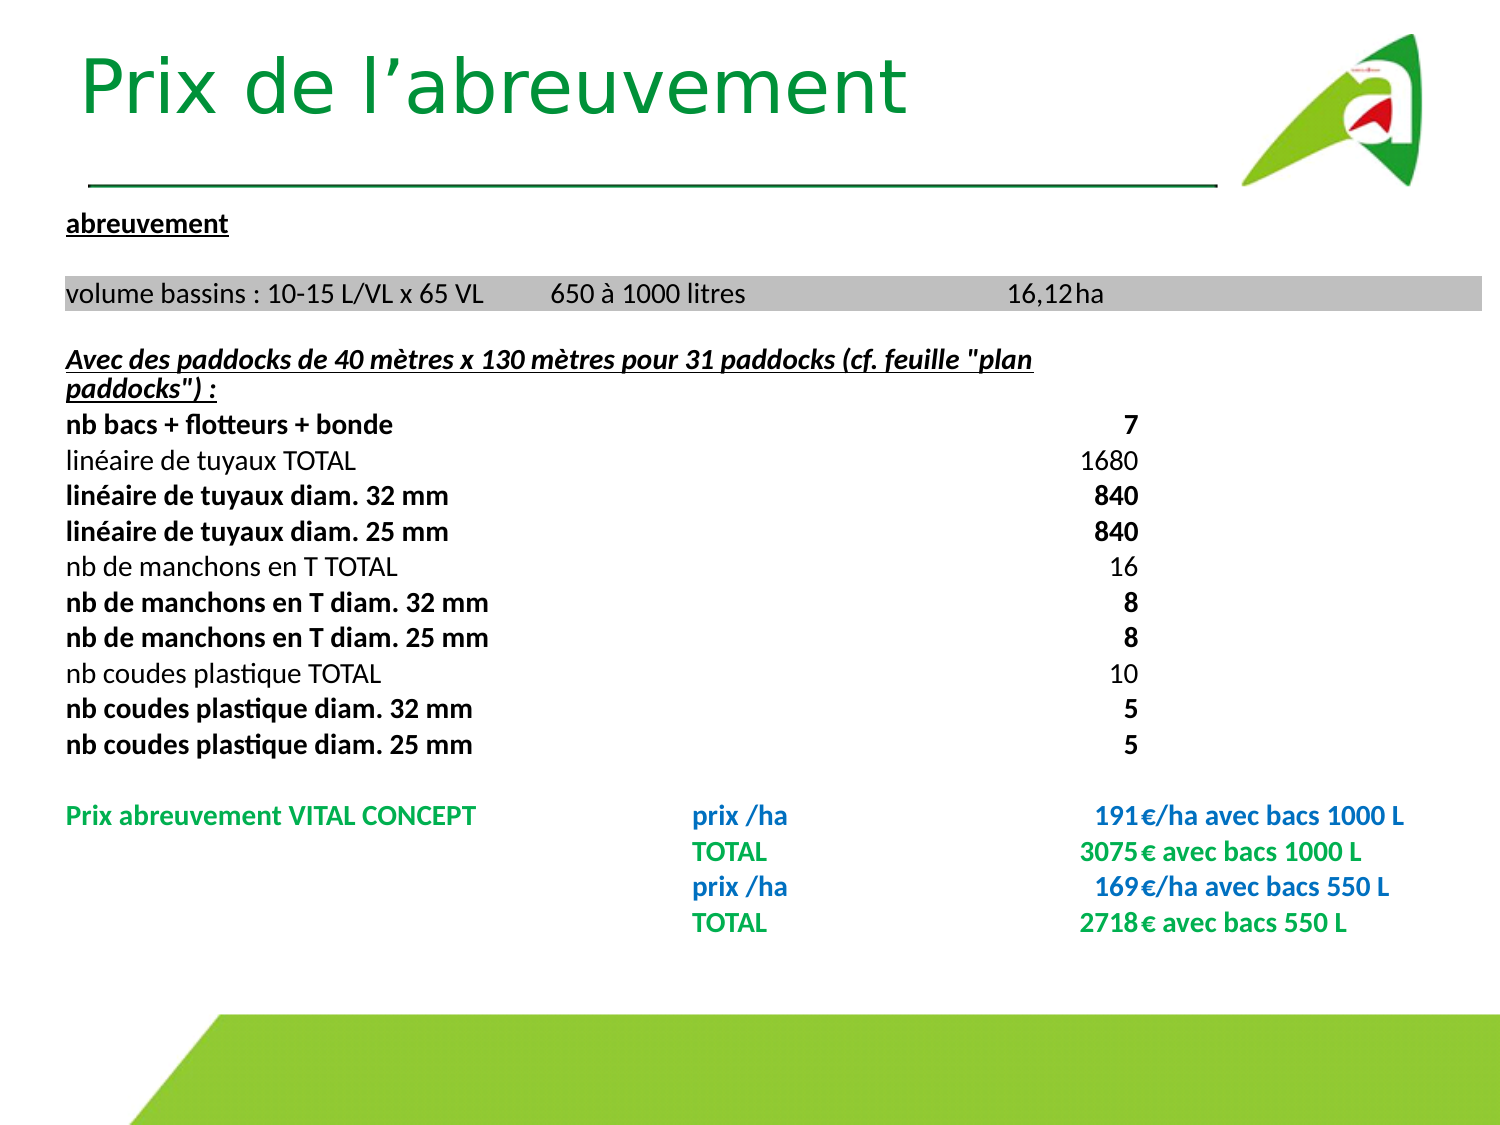

Prix de l’abreuvement
| abreuvement |  |  |  |  |  |
| --- | --- | --- | --- | --- | --- |
|  |  |  |  |  |  |
| volume bassins : 10-15 L/VL x 65 VL | 650 à 1000 litres |  | 16,12 | ha |  |
|  |  |  |  |  |  |
| Avec des paddocks de 40 mètres x 130 mètres pour 31 paddocks (cf. feuille "plan paddocks") : |  |  |  |  |  |
| nb bacs + flotteurs + bonde |  |  | 7 |  |  |
| linéaire de tuyaux TOTAL |  |  | 1680 |  |  |
| linéaire de tuyaux diam. 32 mm |  |  | 840 |  |  |
| linéaire de tuyaux diam. 25 mm |  |  | 840 |  |  |
| nb de manchons en T TOTAL |  |  | 16 |  |  |
| nb de manchons en T diam. 32 mm |  |  | 8 |  |  |
| nb de manchons en T diam. 25 mm |  |  | 8 |  |  |
| nb coudes plastique TOTAL |  |  | 10 |  |  |
| nb coudes plastique diam. 32 mm |  |  | 5 |  |  |
| nb coudes plastique diam. 25 mm |  |  | 5 |  |  |
|  |  |  |  |  |  |
| Prix abreuvement VITAL CONCEPT |  | prix /ha | 191 |  | €/ha avec bacs 1000 L |
|  |  | TOTAL | 3075 |  | € avec bacs 1000 L |
|  |  | prix /ha | 169 |  | €/ha avec bacs 550 L |
|  |  | TOTAL | 2718 |  | € avec bacs 550 L |